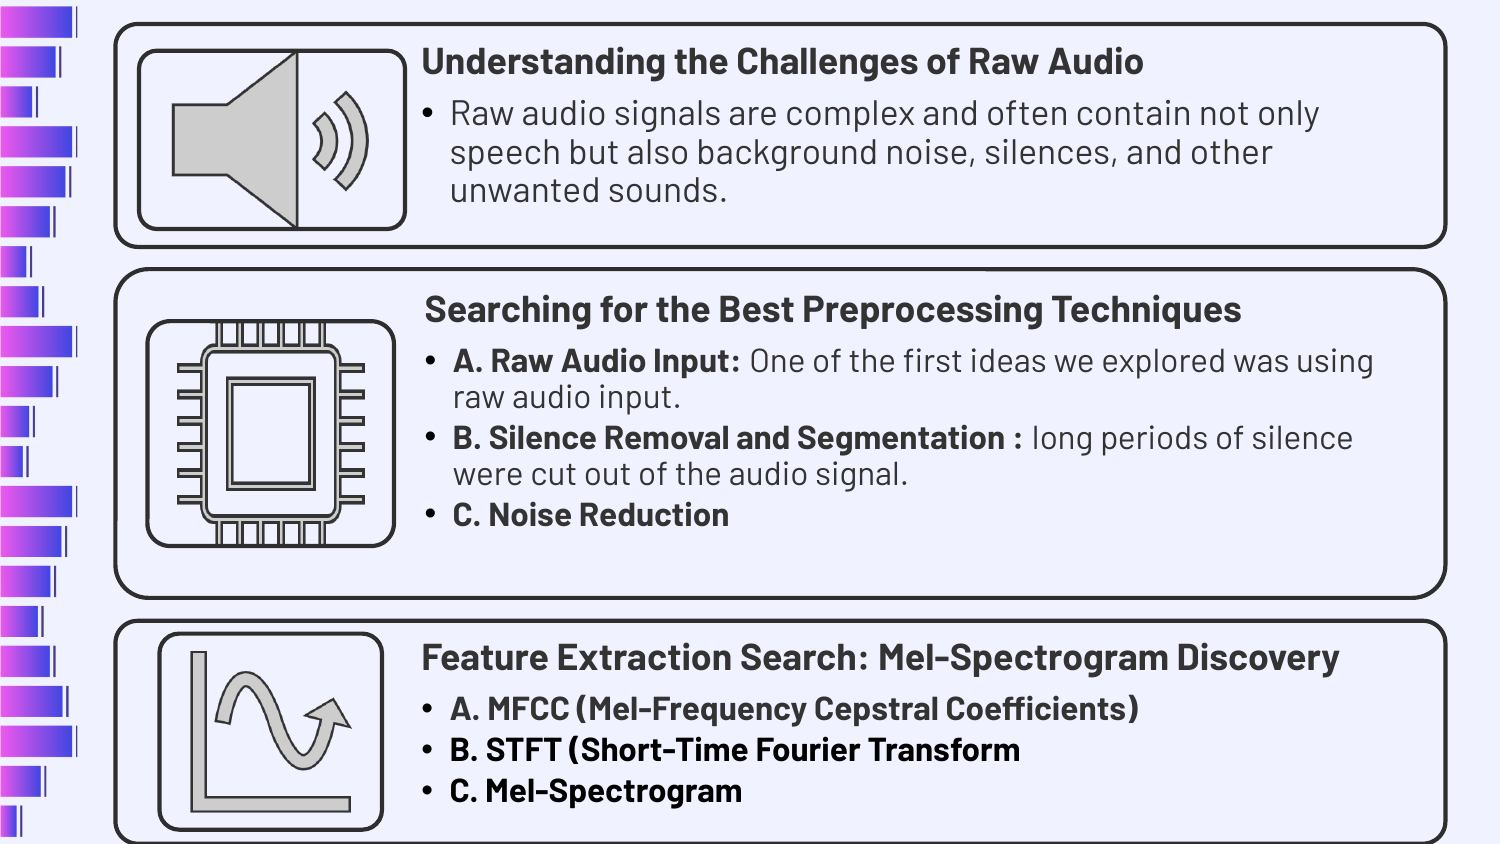

Understanding the Challenges of Raw Audio
Raw audio signals are complex and often contain not only speech but also background noise, silences, and other unwanted sounds.
Searching for the Best Preprocessing Techniques
A. Raw Audio Input: One of the first ideas we explored was using raw audio input.
B. Silence Removal and Segmentation : long periods of silence were cut out of the audio signal.
C. Noise Reduction
Feature Extraction Search: Mel-Spectrogram Discovery
A. MFCC (Mel-Frequency Cepstral Coefficients)
B. STFT (Short-Time Fourier Transform
C. Mel-Spectrogram
#